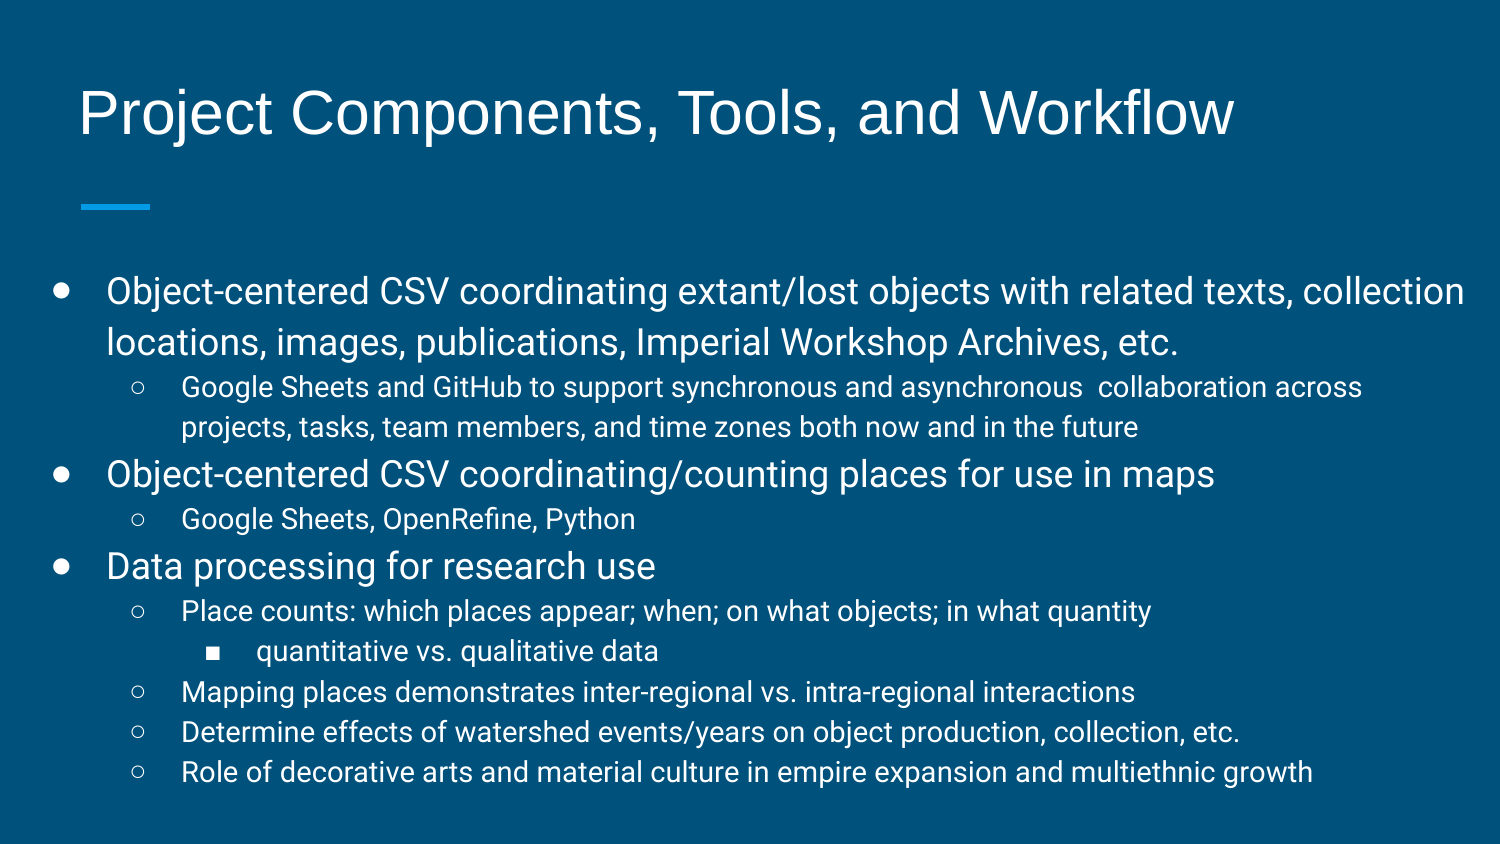

# Project Components, Tools, and Workflow
Object-centered CSV coordinating extant/lost objects with related texts, collection locations, images, publications, Imperial Workshop Archives, etc.
Google Sheets and GitHub to support synchronous and asynchronous  collaboration across projects, tasks, team members, and time zones both now and in the future
Object-centered CSV coordinating/counting places for use in maps
Google Sheets, OpenRefine, Python
Data processing for research use
Place counts: which places appear; when; on what objects; in what quantity
quantitative vs. qualitative data
Mapping places demonstrates inter-regional vs. intra-regional interactions
Determine effects of watershed events/years on object production, collection, etc.
Role of decorative arts and material culture in empire expansion and multiethnic growth